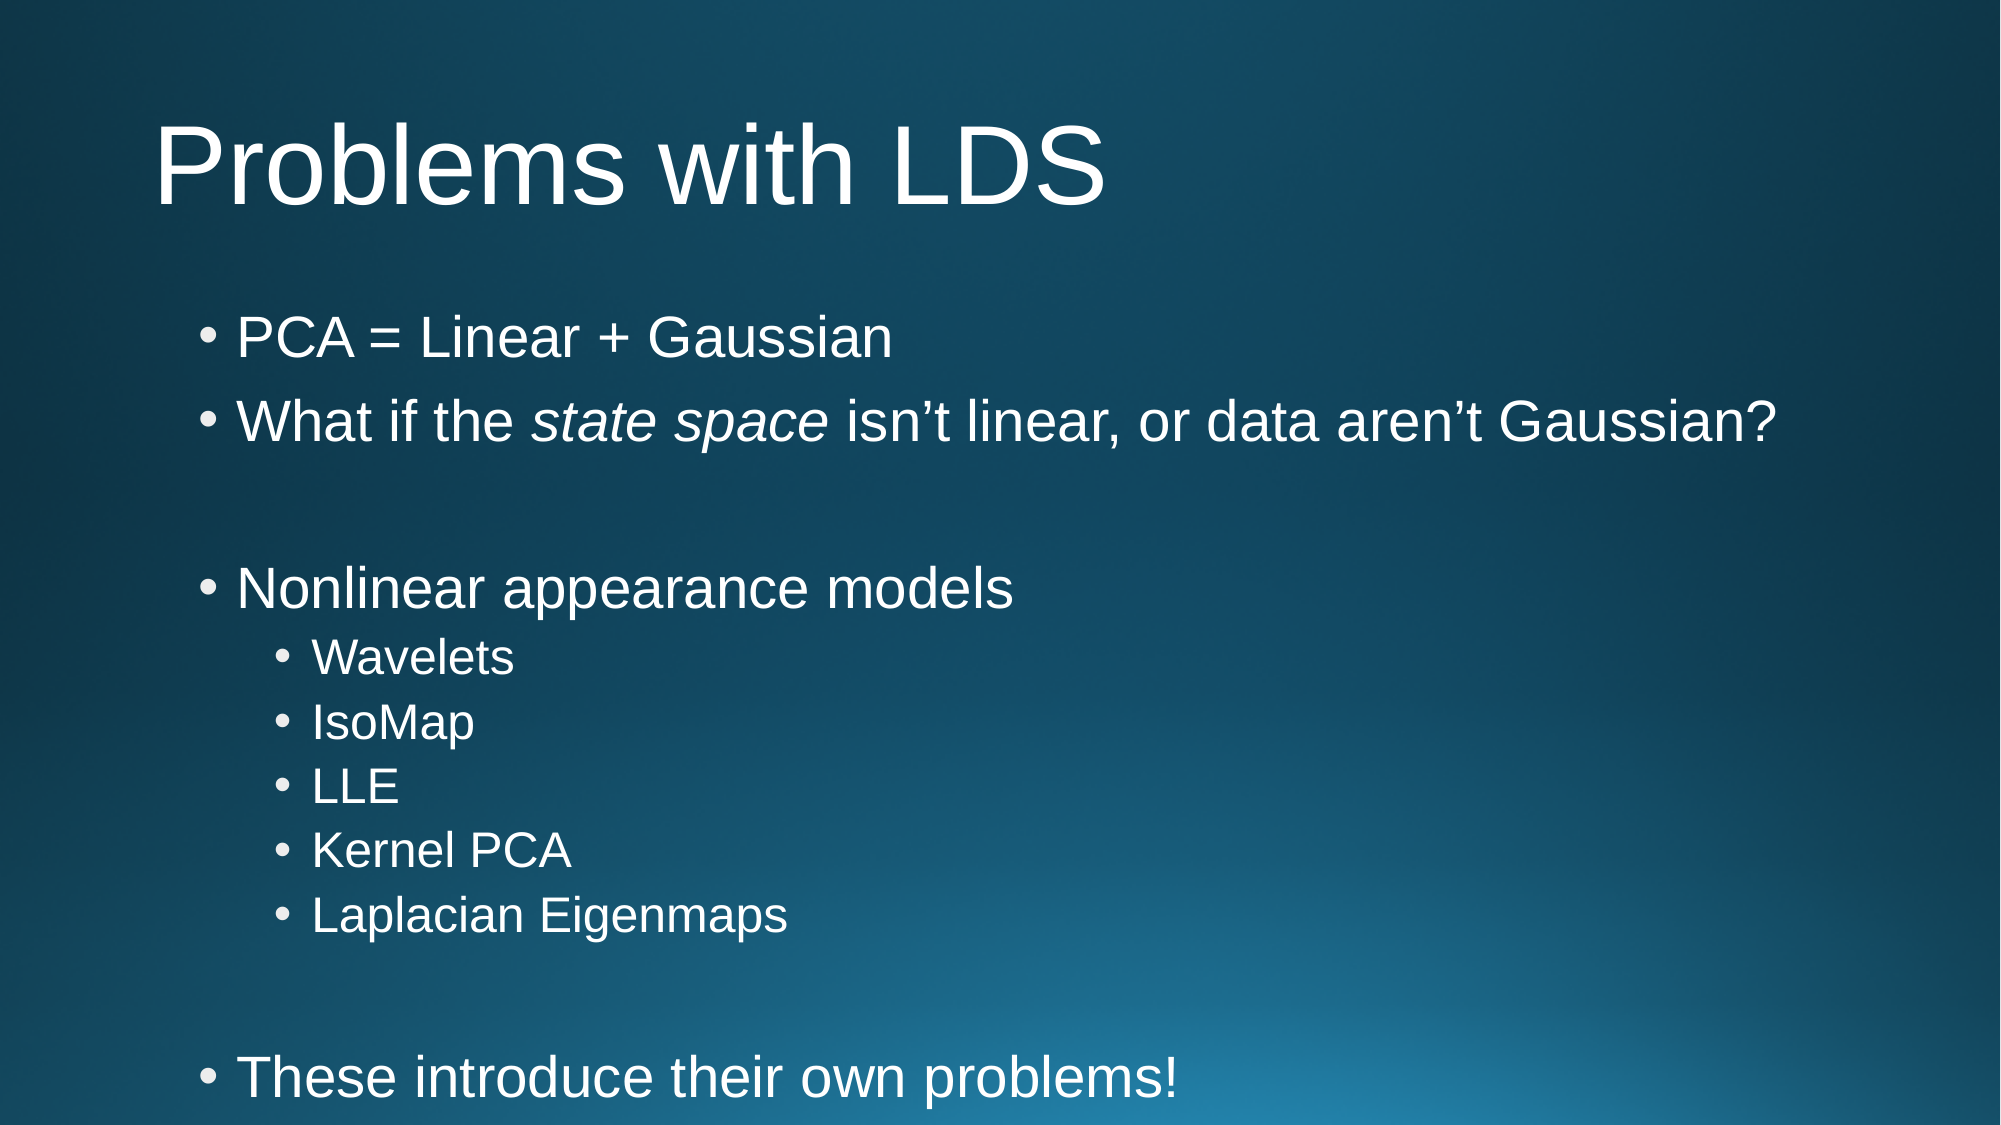

# Problems with LDS
PCA = Linear + Gaussian
What if the state space isn’t linear, or data aren’t Gaussian?

Nonlinear appearance models
Wavelets
IsoMap
LLE
Kernel PCA
Laplacian Eigenmaps

These introduce their own problems!